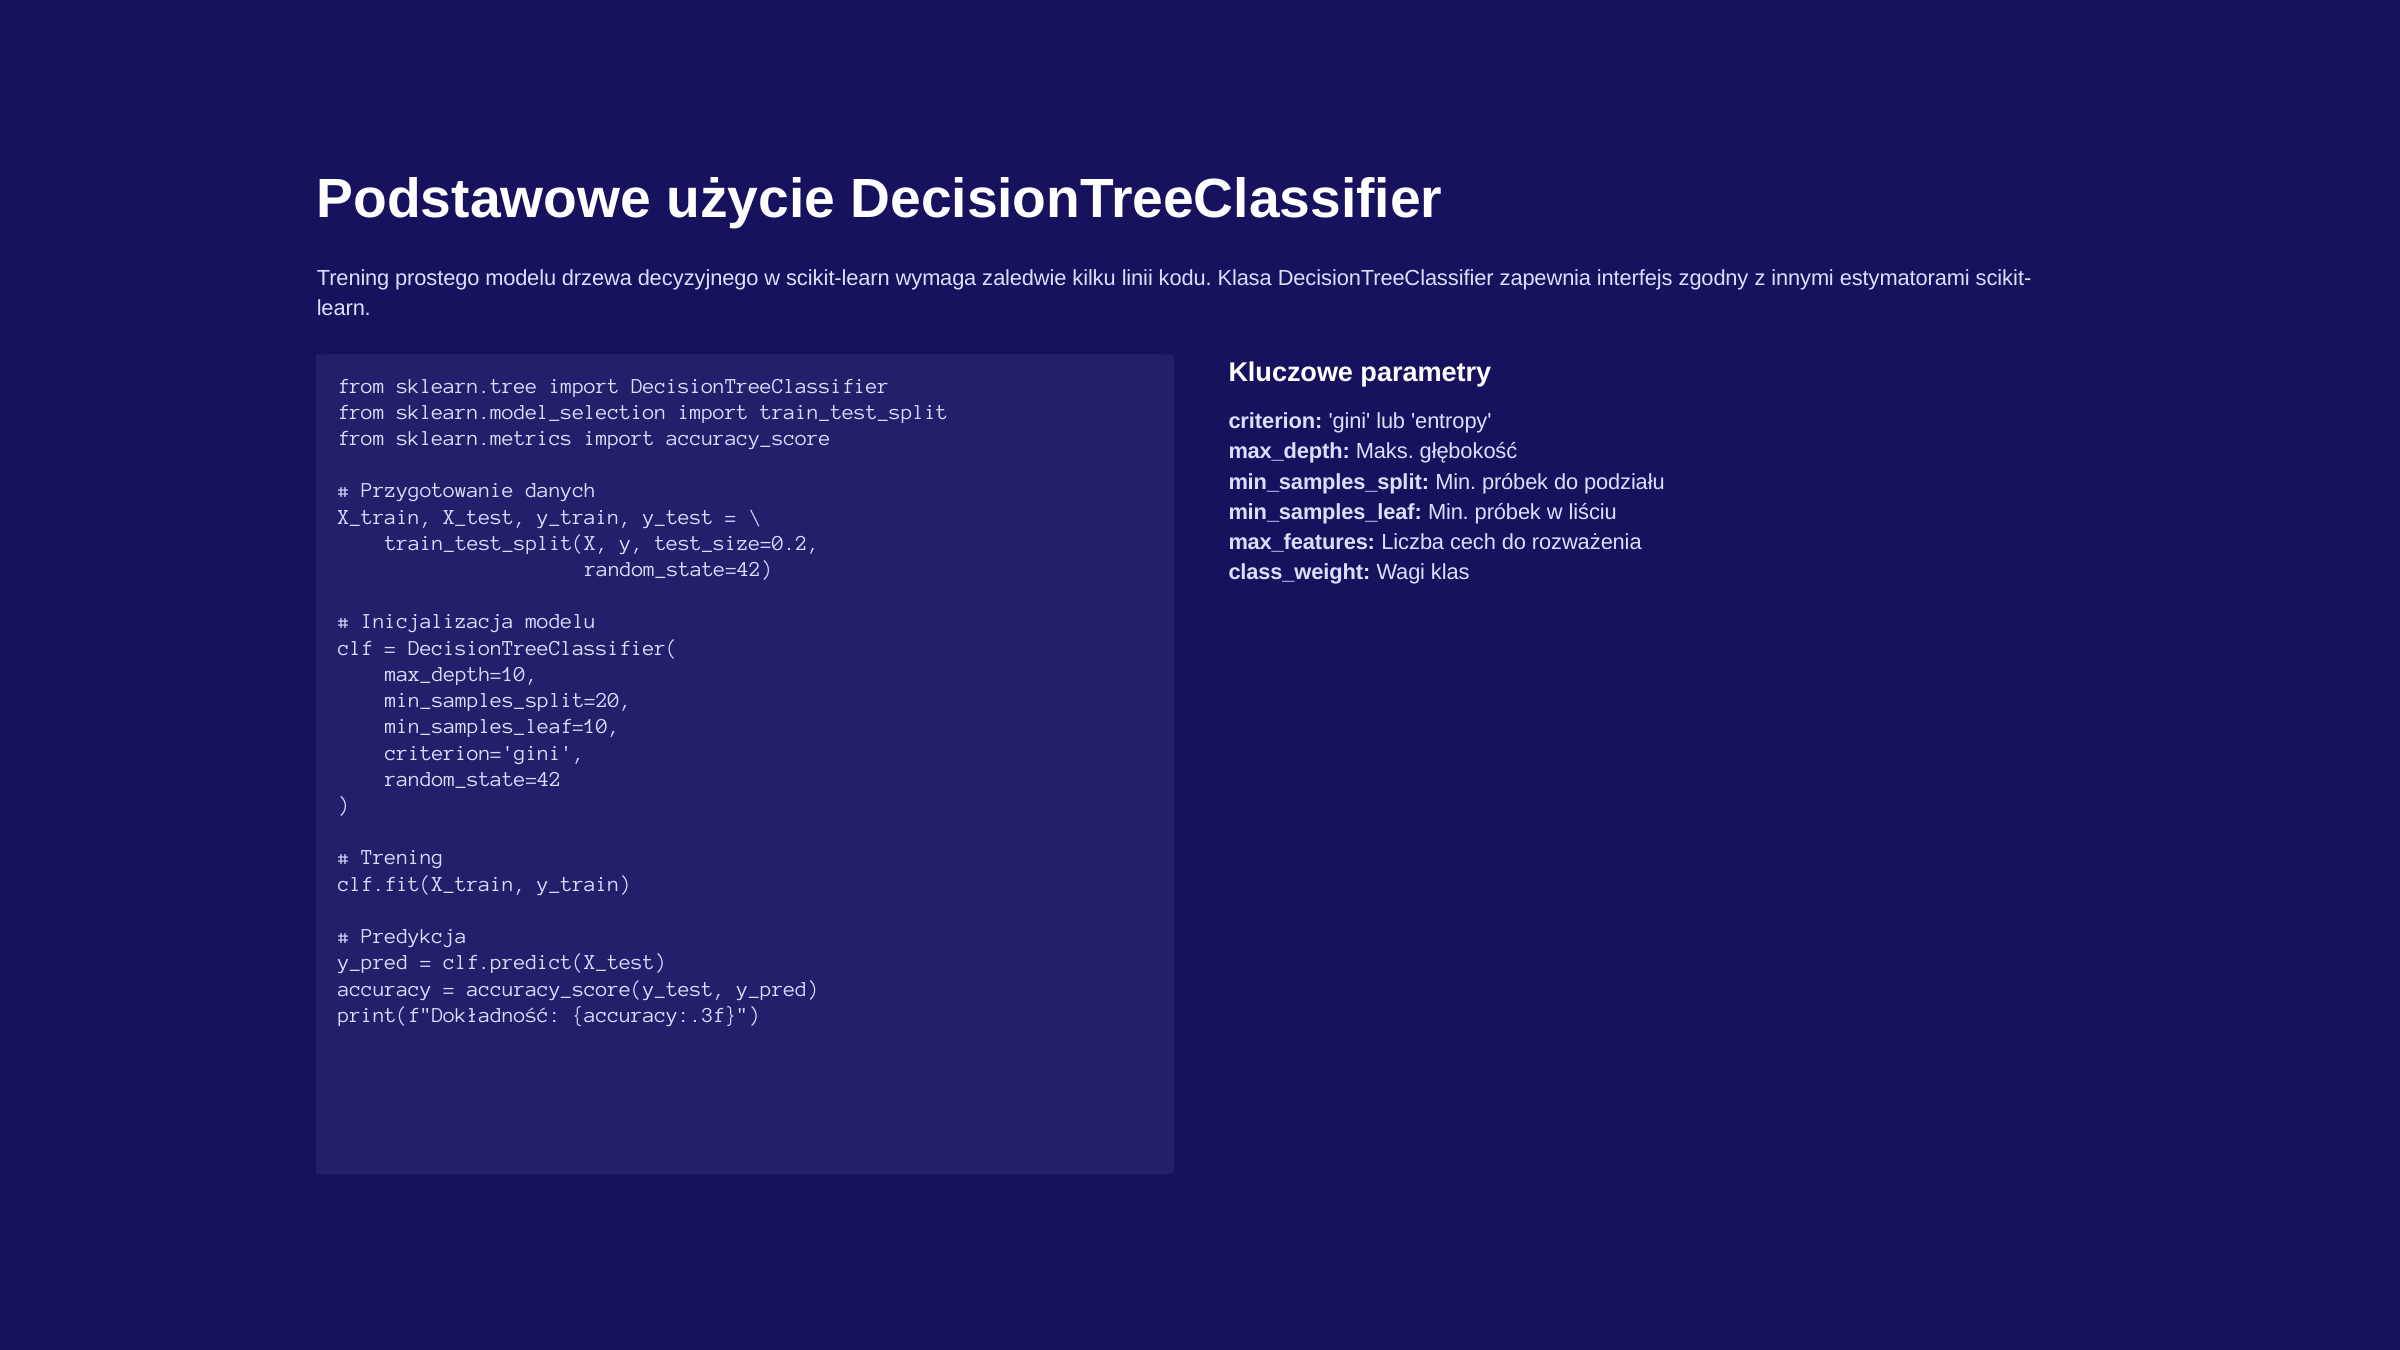

Podstawowe użycie DecisionTreeClassifier
Trening prostego modelu drzewa decyzyjnego w scikit-learn wymaga zaledwie kilku linii kodu. Klasa DecisionTreeClassifier zapewnia interfejs zgodny z innymi estymatorami scikit-learn.
Kluczowe parametry

from sklearn.tree import DecisionTreeClassifier
from sklearn.model_selection import train_test_split
from sklearn.metrics import accuracy_score

# Przygotowanie danych
X_train, X_test, y_train, y_test = \
    train_test_split(X, y, test_size=0.2,
                     random_state=42)

# Inicjalizacja modelu
clf = DecisionTreeClassifier(
    max_depth=10,
    min_samples_split=20,
    min_samples_leaf=10,
    criterion='gini',
    random_state=42
)

# Trening
clf.fit(X_train, y_train)

# Predykcja
y_pred = clf.predict(X_test)
accuracy = accuracy_score(y_test, y_pred)
print(f"Dokładność: {accuracy:.3f}")

criterion: 'gini' lub 'entropy'
max_depth: Maks. głębokość
min_samples_split: Min. próbek do podziału
min_samples_leaf: Min. próbek w liściu
max_features: Liczba cech do rozważenia
class_weight: Wagi klas